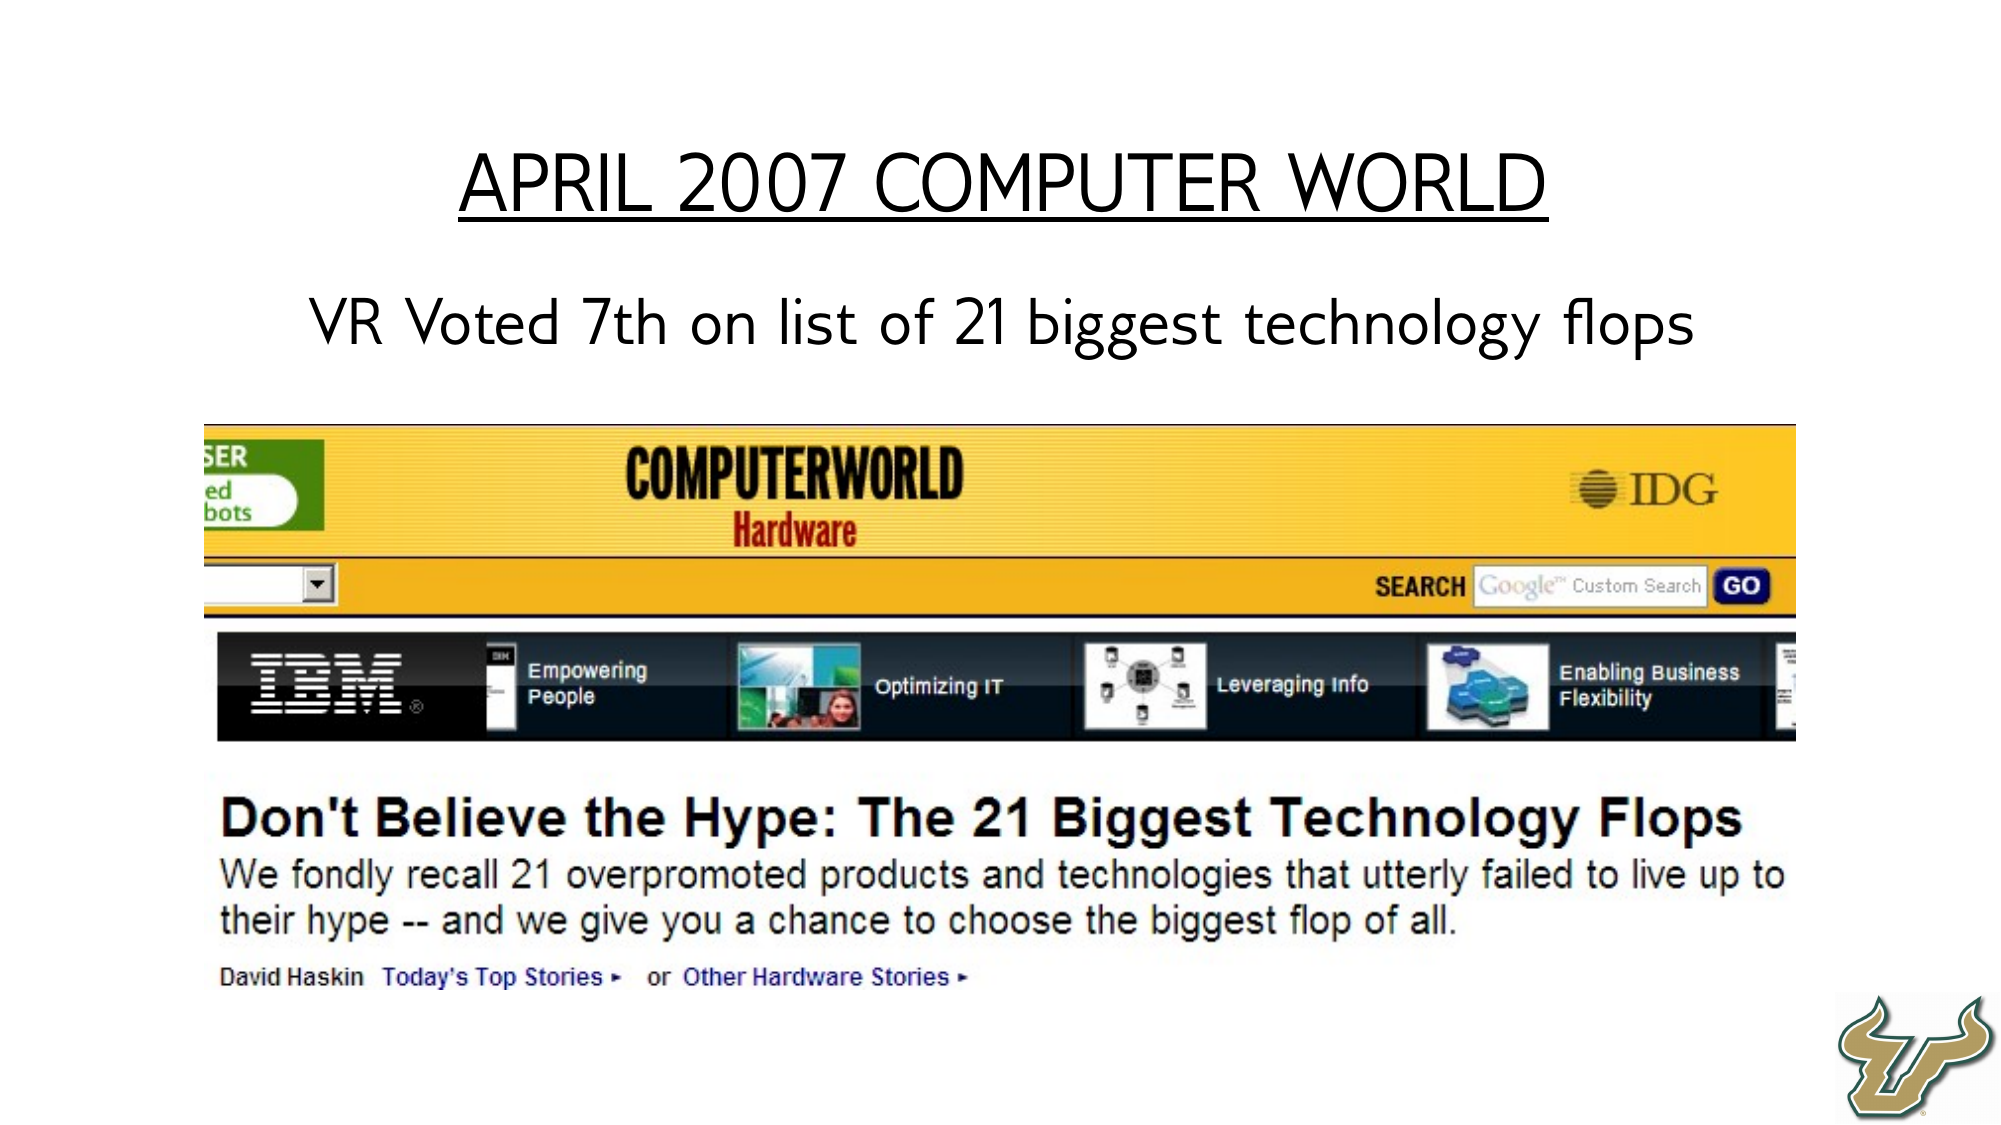

April 2007 Computer World
VR Voted 7th on list of 21 biggest technology flops